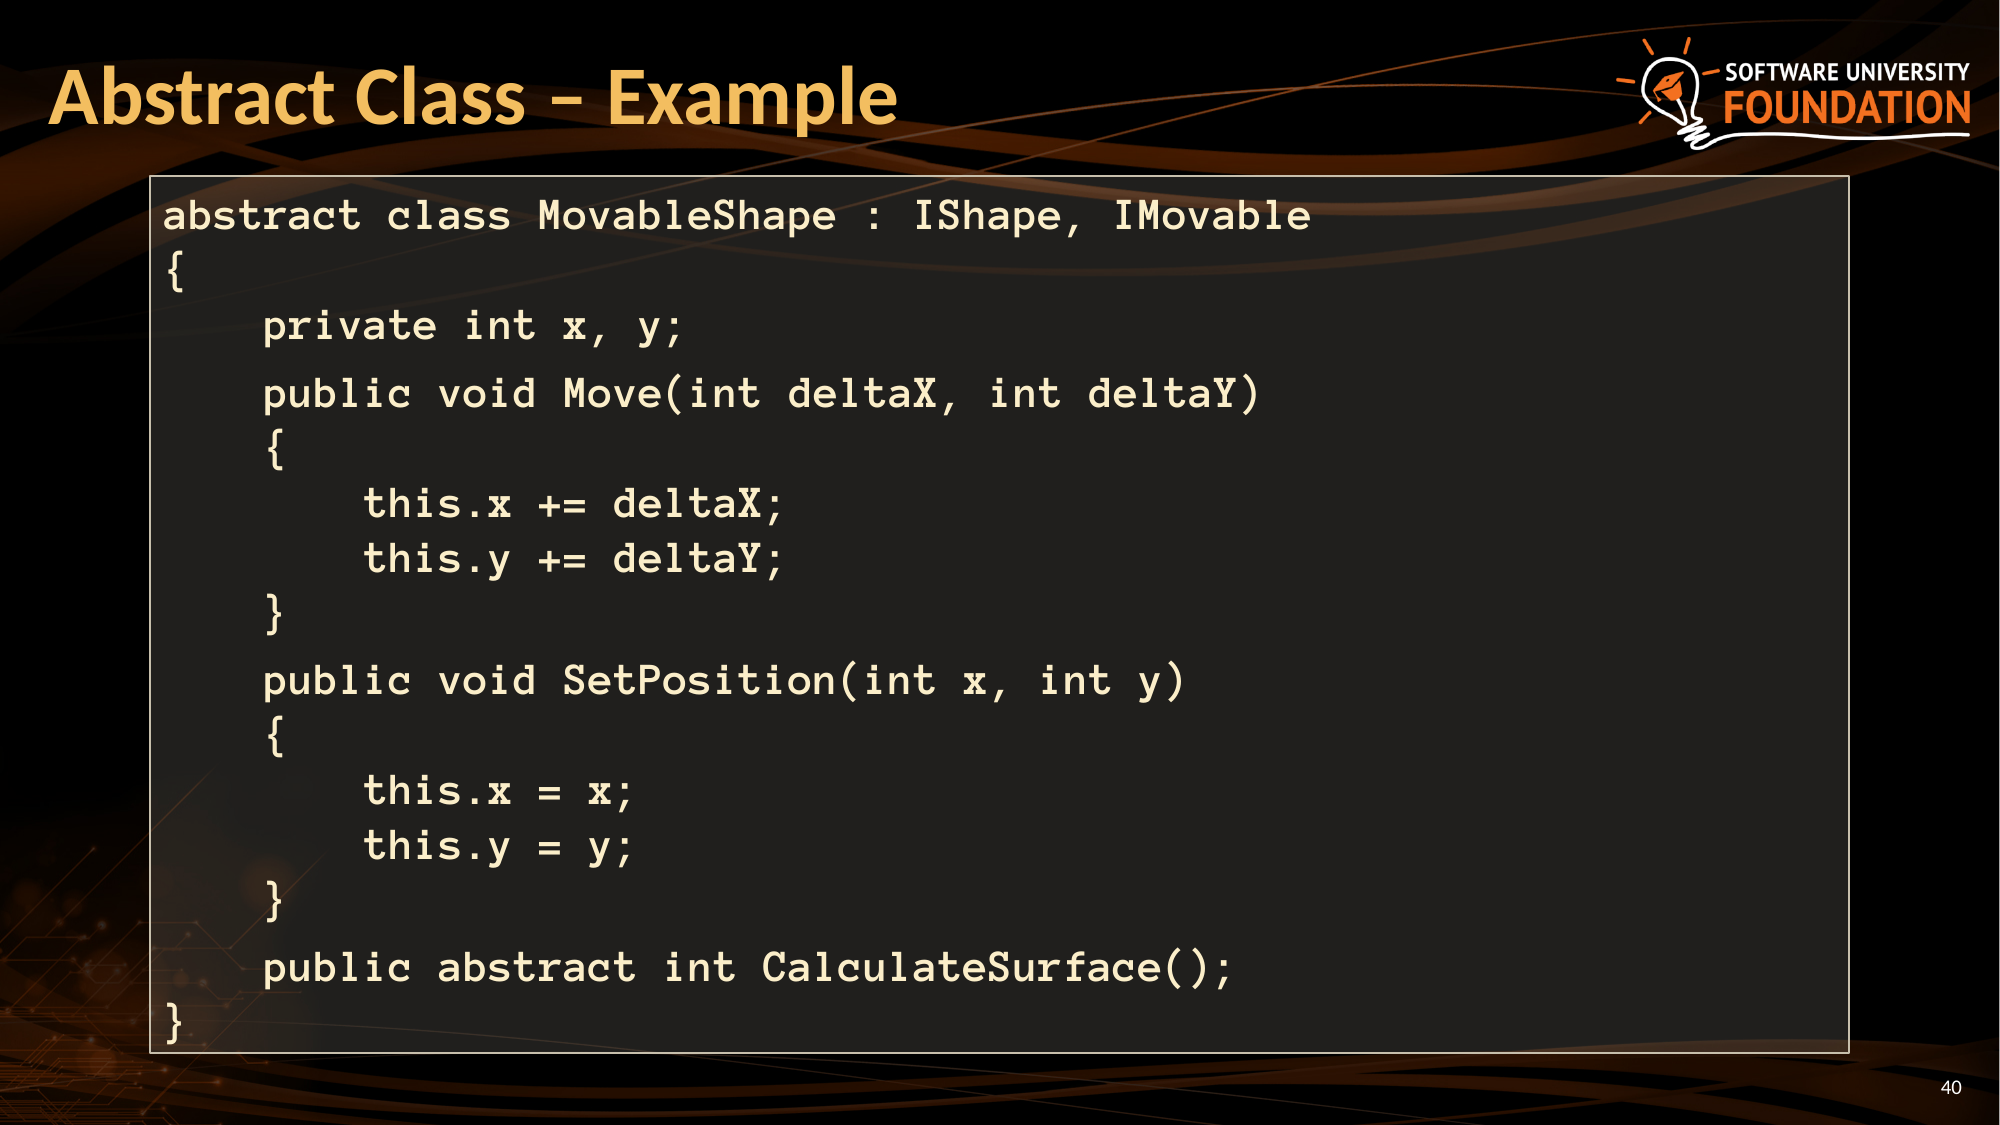

# Abstract Class – Example
abstract class MovableShape : IShape, IMovable
{
    private int x, y;
    public void Move(int deltaX, int deltaY)
    {
        this.x += deltaX;
        this.y += deltaY;
    }
    public void SetPosition(int x, int y)
    {
        this.x = x;
        this.y = y;
    }
    public abstract int CalculateSurface();
}
40